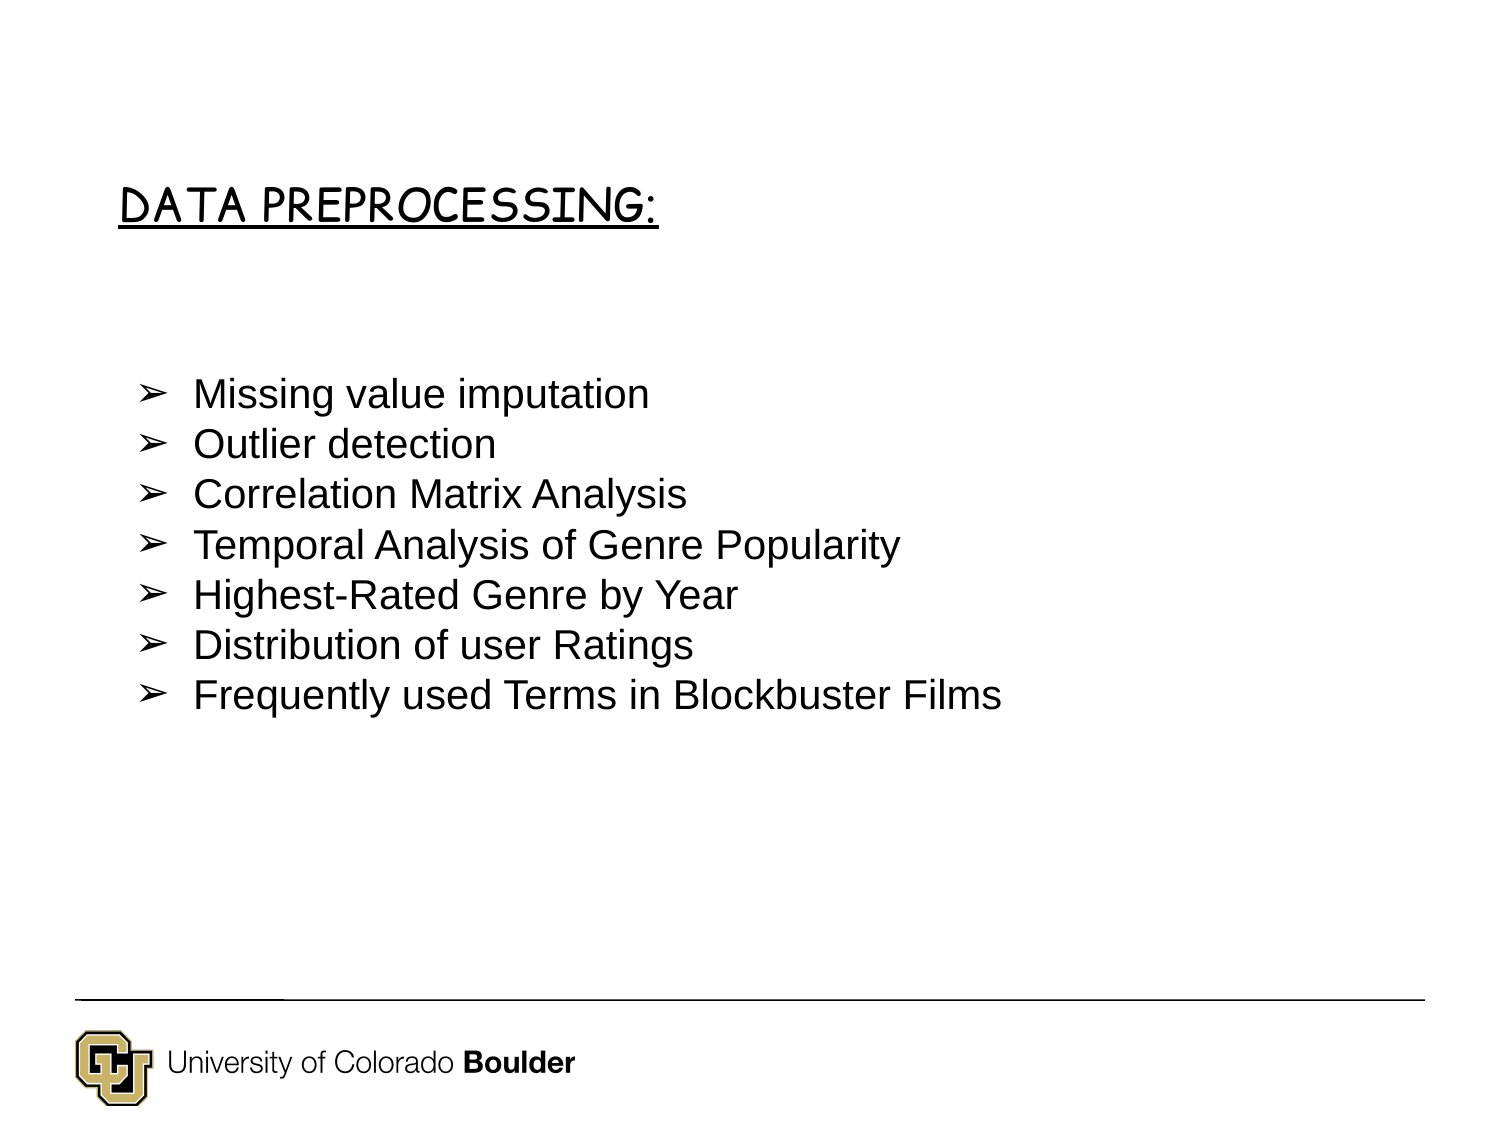

DATA PREPROCESSING:
Missing value imputation
Outlier detection
Correlation Matrix Analysis
Temporal Analysis of Genre Popularity
Highest-Rated Genre by Year
Distribution of user Ratings
Frequently used Terms in Blockbuster Films